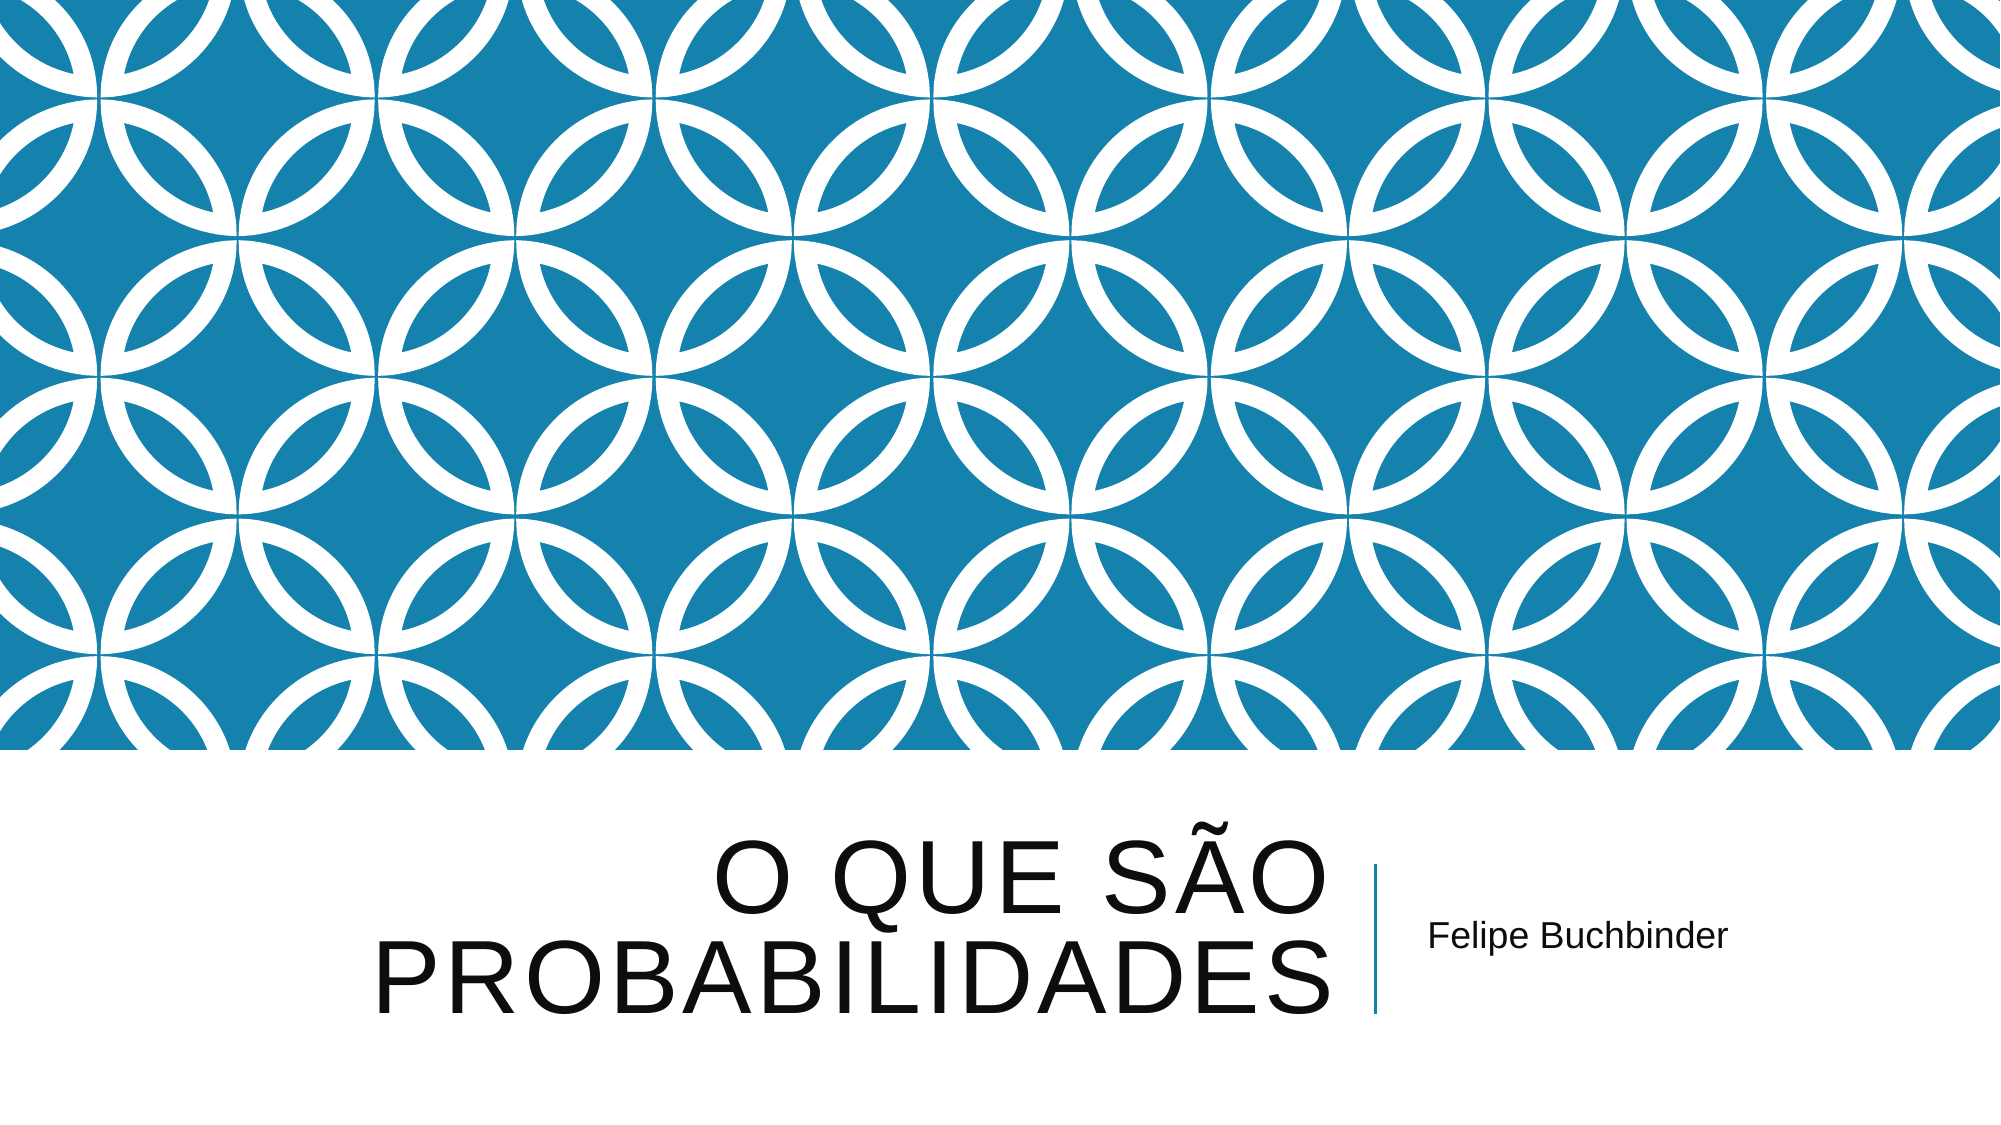

# O que são probabilidades
Felipe Buchbinder